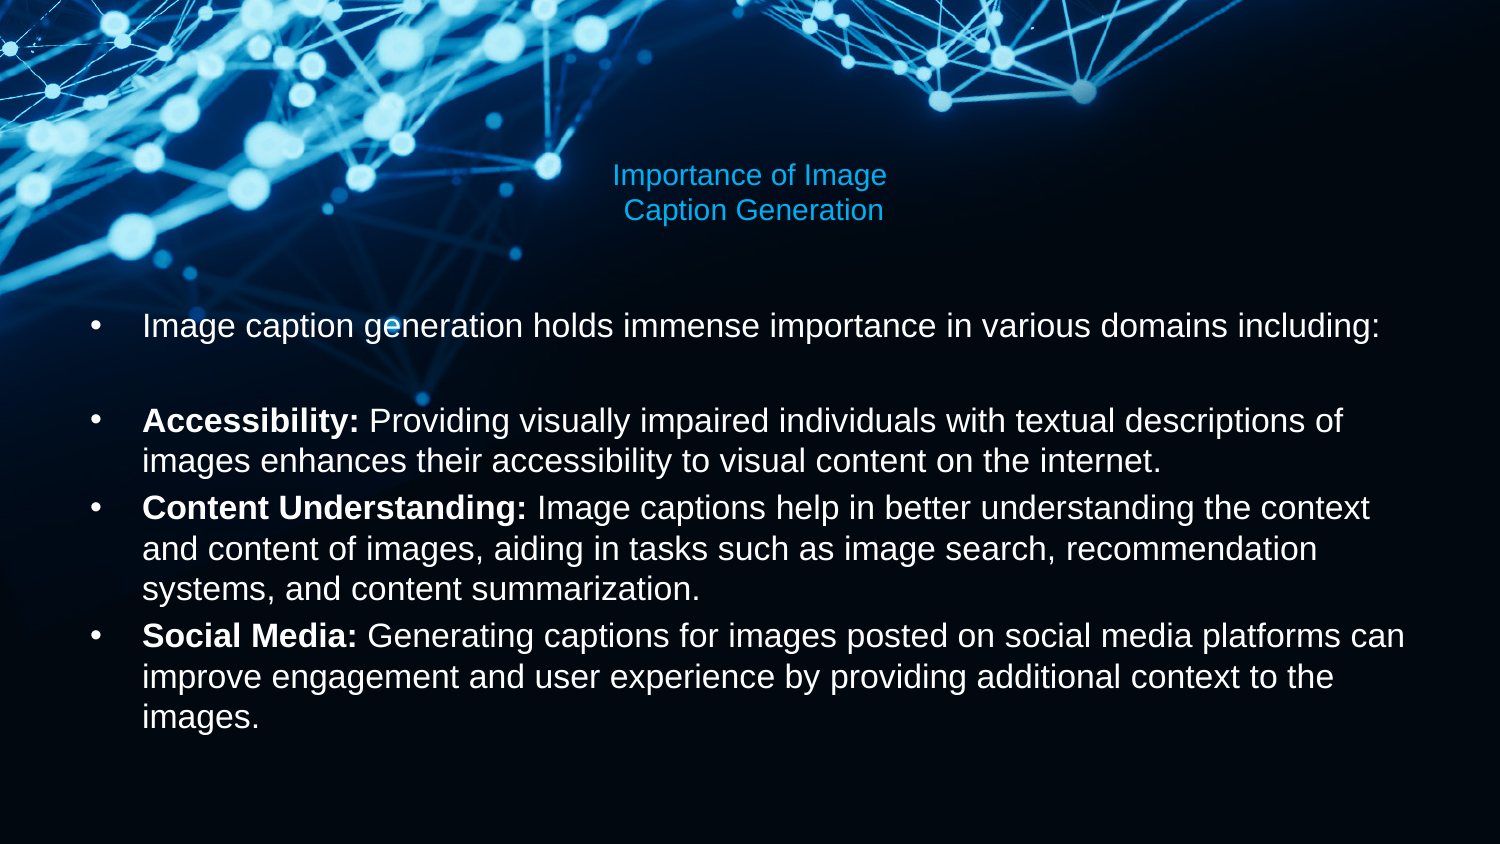

# Importance of Image Caption Generation
Image caption generation holds immense importance in various domains including:

Accessibility: Providing visually impaired individuals with textual descriptions of images enhances their accessibility to visual content on the internet.
Content Understanding: Image captions help in better understanding the context and content of images, aiding in tasks such as image search, recommendation systems, and content summarization.
Social Media: Generating captions for images posted on social media platforms can improve engagement and user experience by providing additional context to the images.